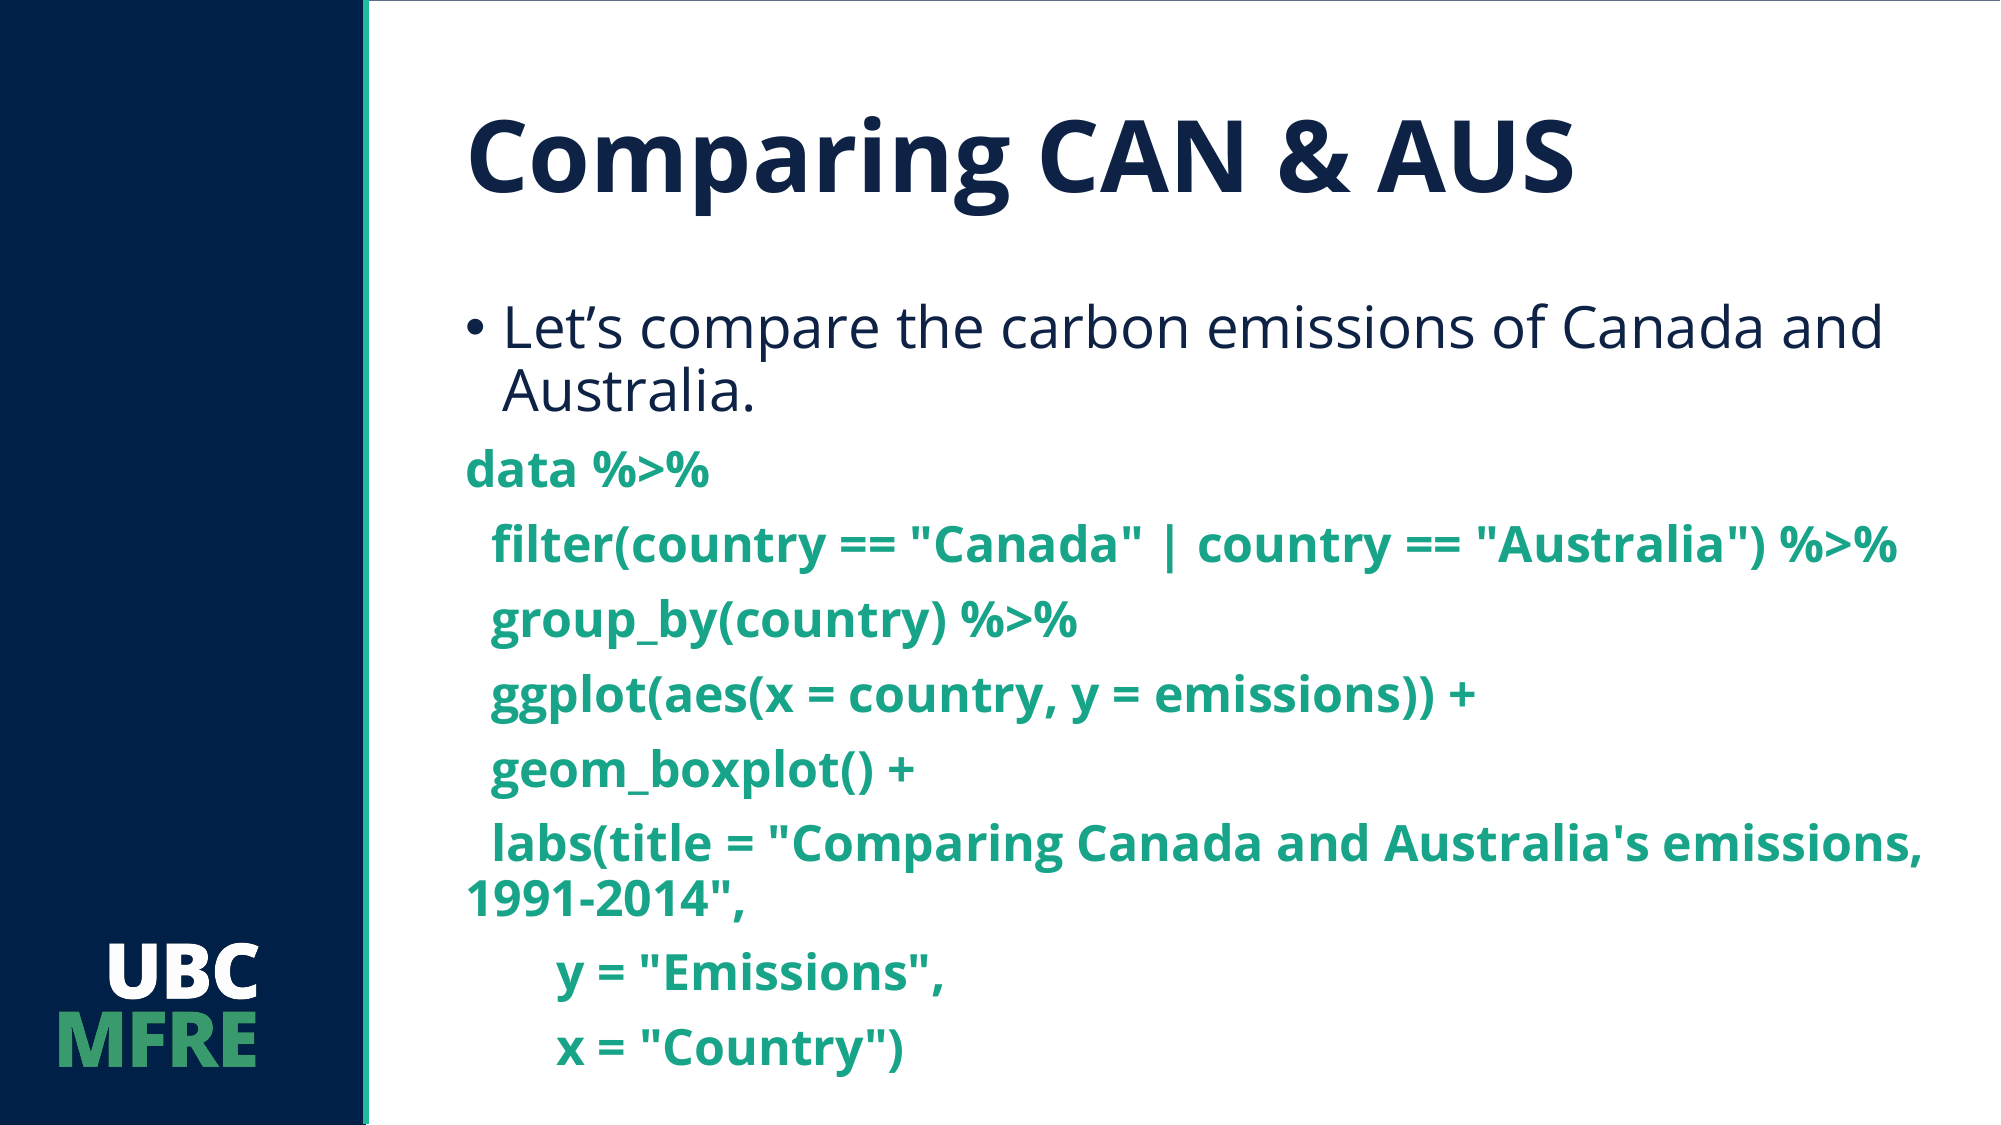

# Comparing CAN & AUS
Let’s compare the carbon emissions of Canada and Australia.
data %>%
  filter(country == "Canada" | country == "Australia") %>%
  group_by(country) %>%
  ggplot(aes(x = country, y = emissions)) +
  geom_boxplot() +
  labs(title = "Comparing Canada and Australia's emissions, 1991-2014",
       y = "Emissions",
       x = "Country")